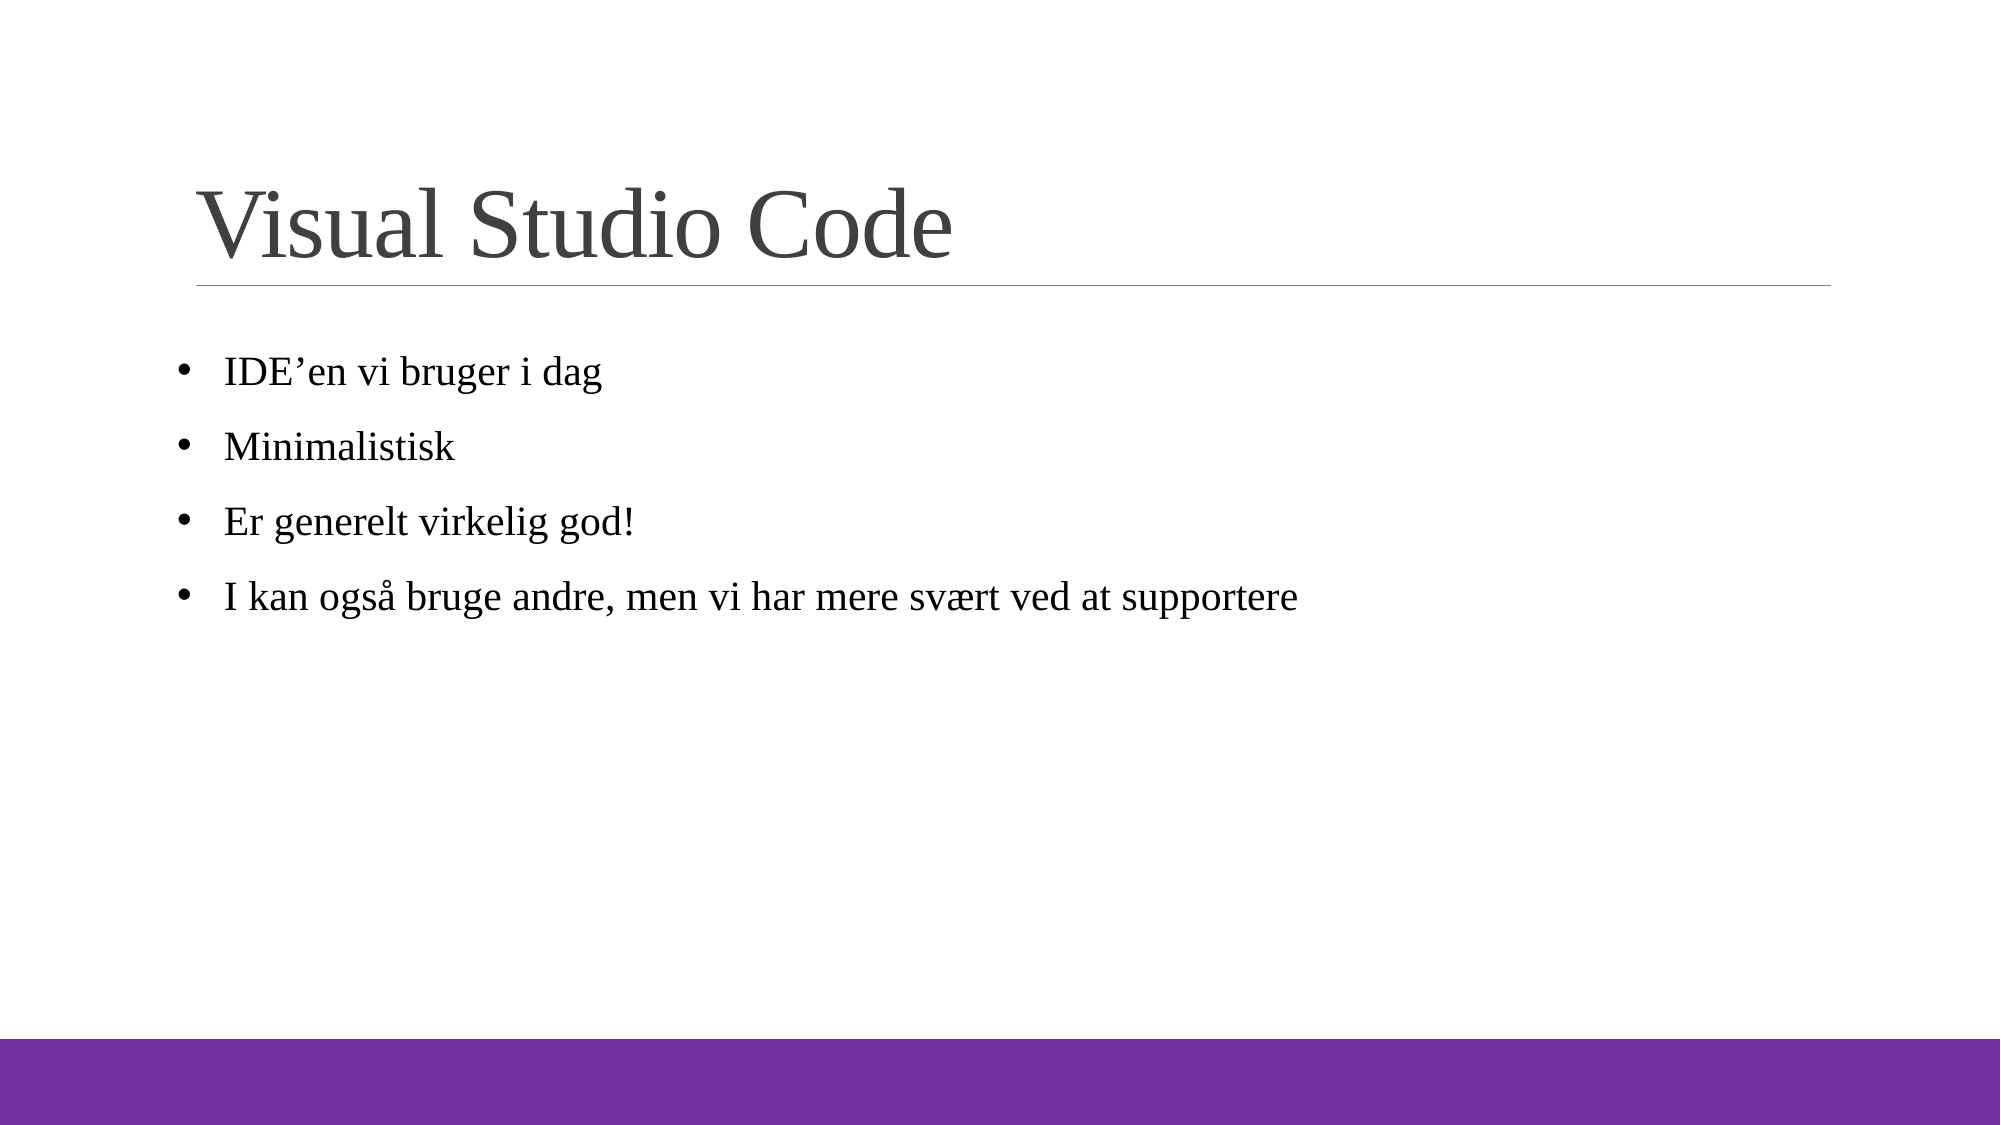

# Visual Studio Code
IDE’en vi bruger i dag
Minimalistisk
Er generelt virkelig god!
I kan også bruge andre, men vi har mere svært ved at supportere